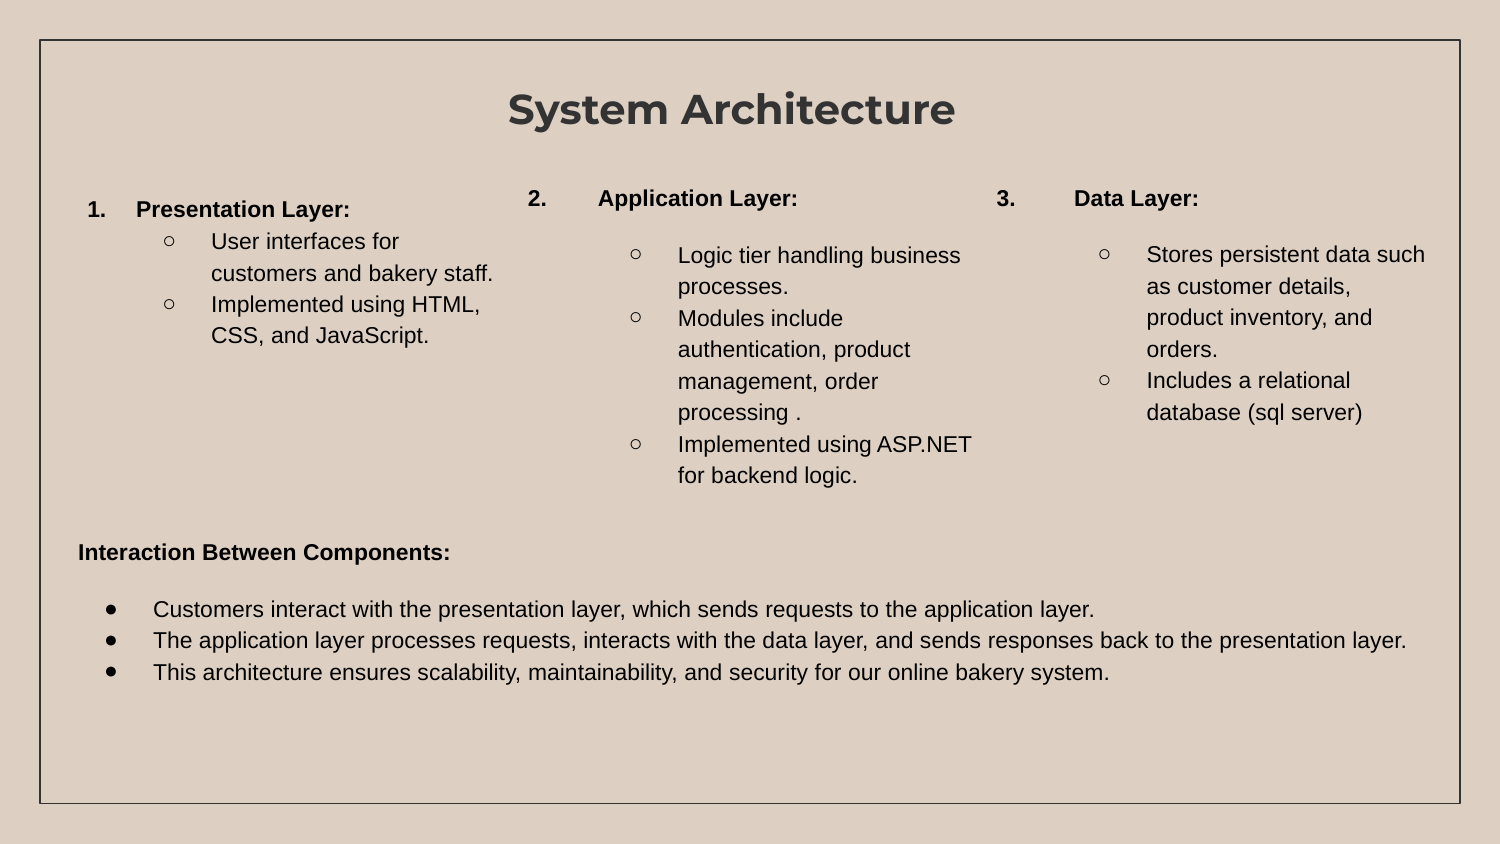

System Architecture

2.        Application Layer:
Logic tier handling business processes.
Modules include authentication, product management, order processing .
Implemented using ASP.NET for backend logic.

3.         Data Layer:
Stores persistent data such as customer details, product inventory, and orders.
Includes a relational database (sql server)

Presentation Layer:
User interfaces for customers and bakery staff.
Implemented using HTML, CSS, and JavaScript.
Interaction Between Components:
Customers interact with the presentation layer, which sends requests to the application layer.
The application layer processes requests, interacts with the data layer, and sends responses back to the presentation layer.
This architecture ensures scalability, maintainability, and security for our online bakery system.